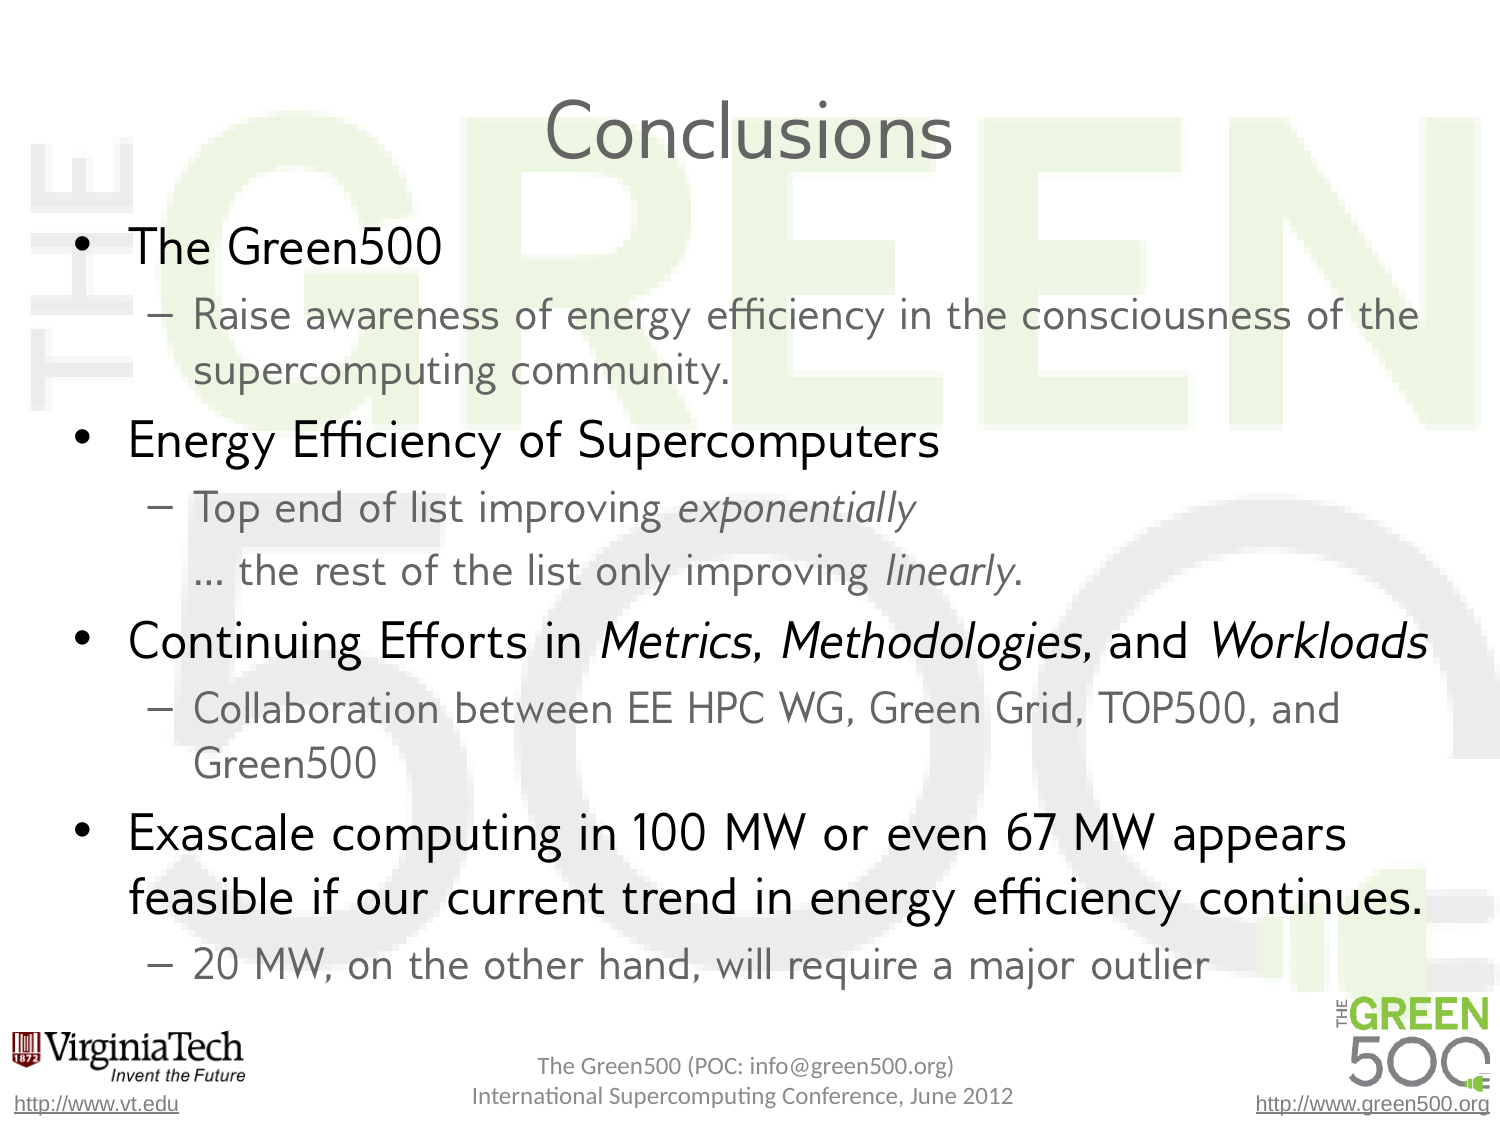

# Conclusions
The Green500
Raise awareness of energy efficiency in the consciousness of the supercomputing community.
Energy Efficiency of Supercomputers
Top end of list improving exponentially
 			… the rest of the list only improving linearly.
Continuing Efforts in Metrics, Methodologies, and Workloads
Collaboration between EE HPC WG, Green Grid, TOP500, and Green500
Exascale computing in 100 MW or even 67 MW appears feasible if our current trend in energy efficiency continues.
20 MW, on the other hand, will require a major outlier